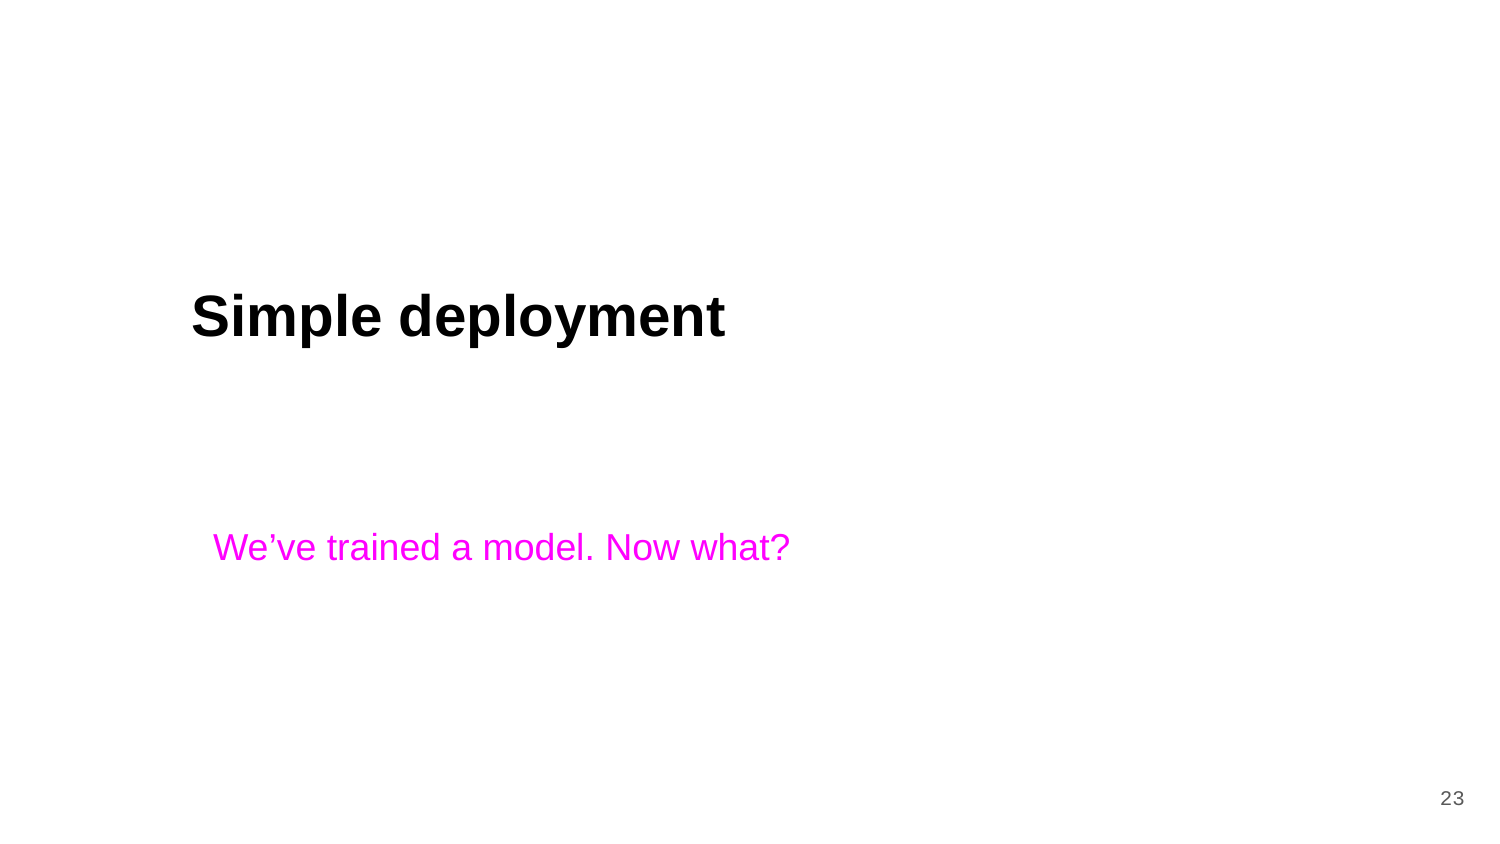

# Simple deployment
We’ve trained a model. Now what?
23